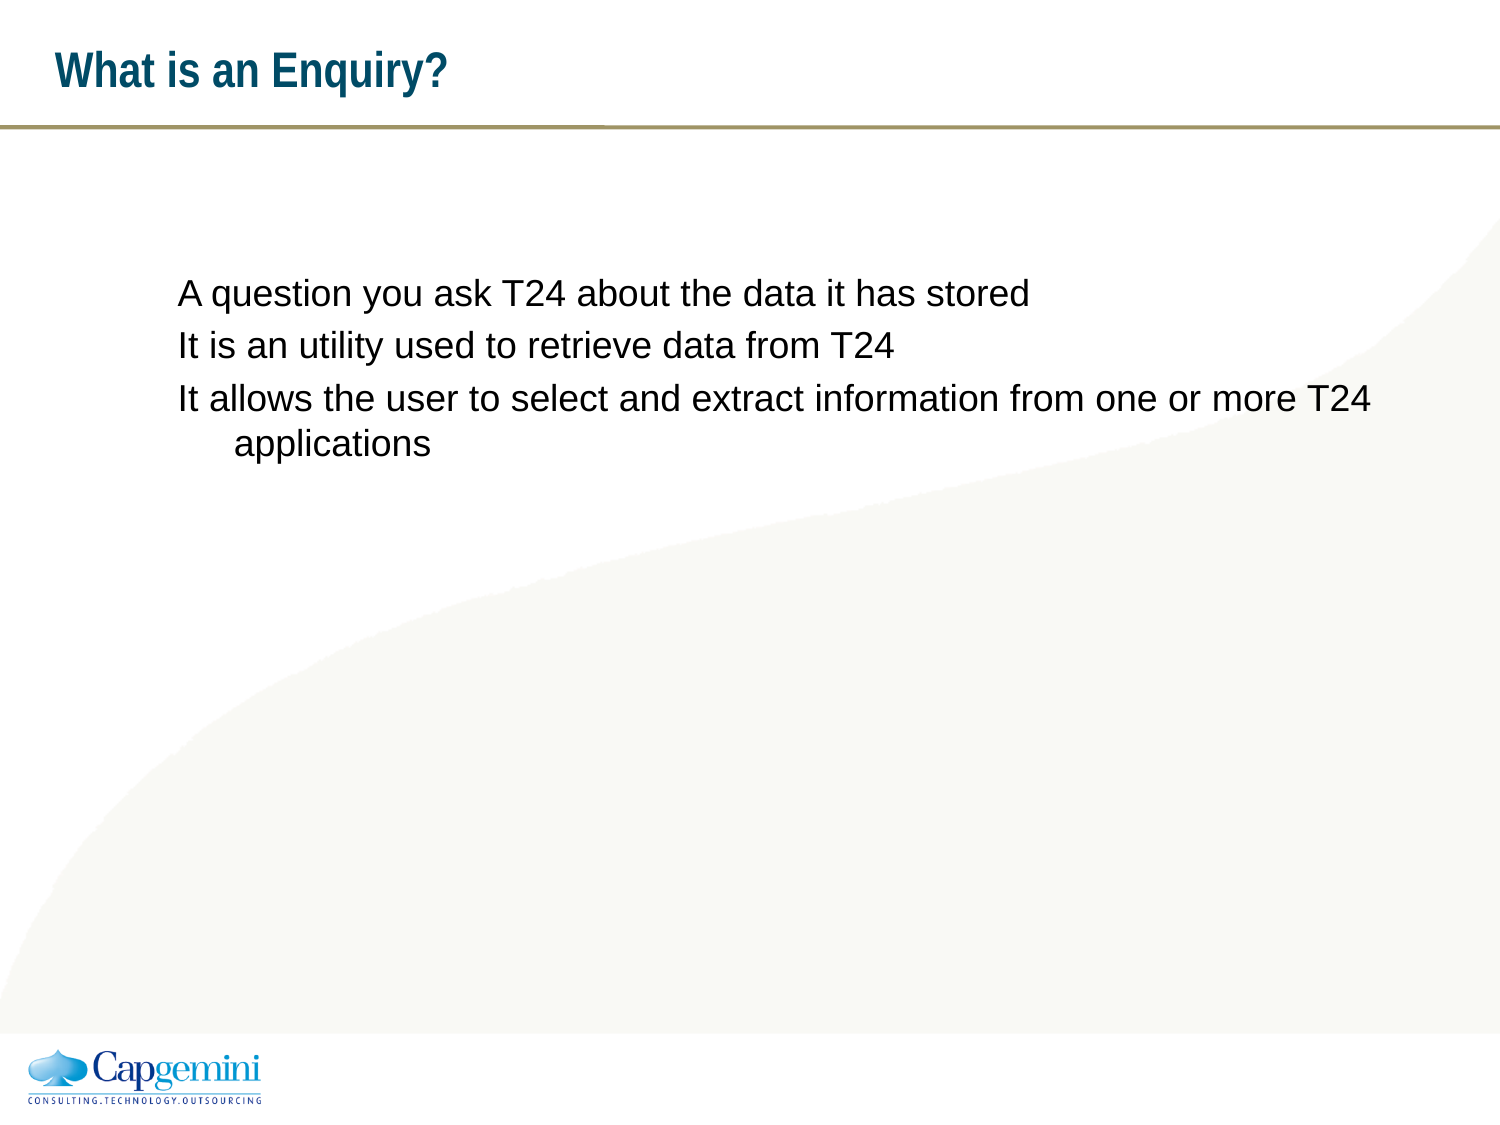

# What is an Enquiry?
A question you ask T24 about the data it has stored
It is an utility used to retrieve data from T24
It allows the user to select and extract information from one or more T24 applications